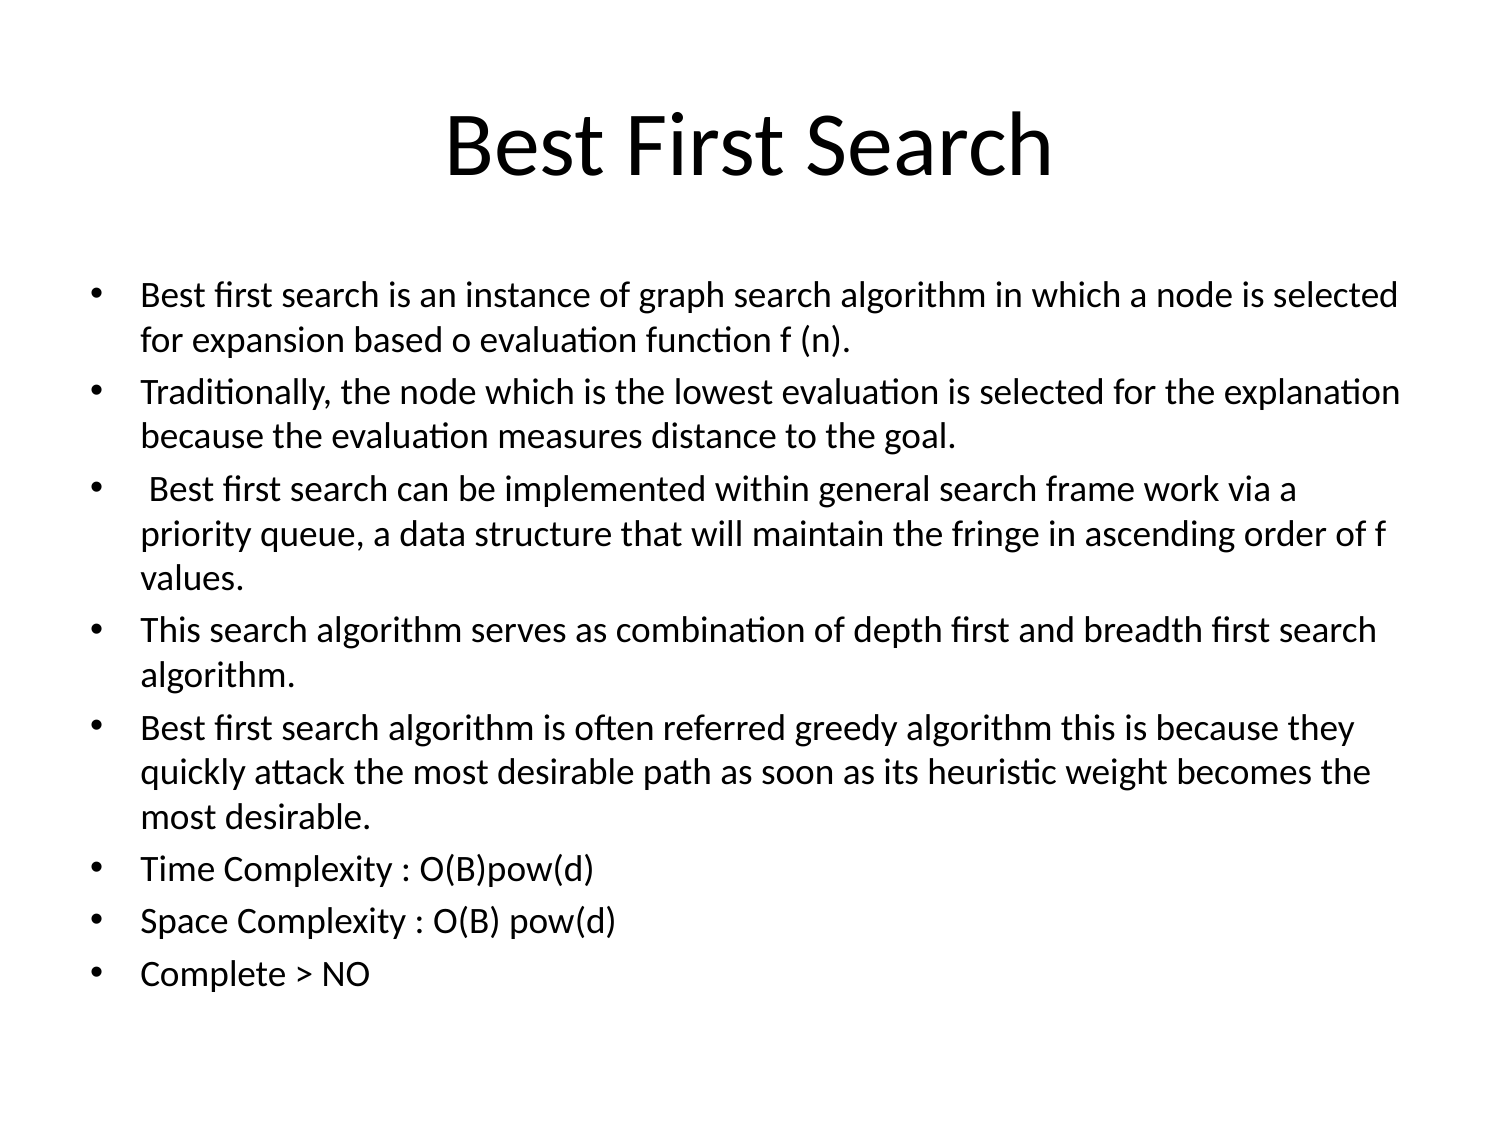

# Best First Search
Best first search is an instance of graph search algorithm in which a node is selected for expansion based o evaluation function f (n).
Traditionally, the node which is the lowest evaluation is selected for the explanation because the evaluation measures distance to the goal.
 Best first search can be implemented within general search frame work via a priority queue, a data structure that will maintain the fringe in ascending order of f values.
This search algorithm serves as combination of depth first and breadth first search algorithm.
Best first search algorithm is often referred greedy algorithm this is because they quickly attack the most desirable path as soon as its heuristic weight becomes the most desirable.
Time Complexity : O(B)pow(d)
Space Complexity : O(B) pow(d)
Complete > NO